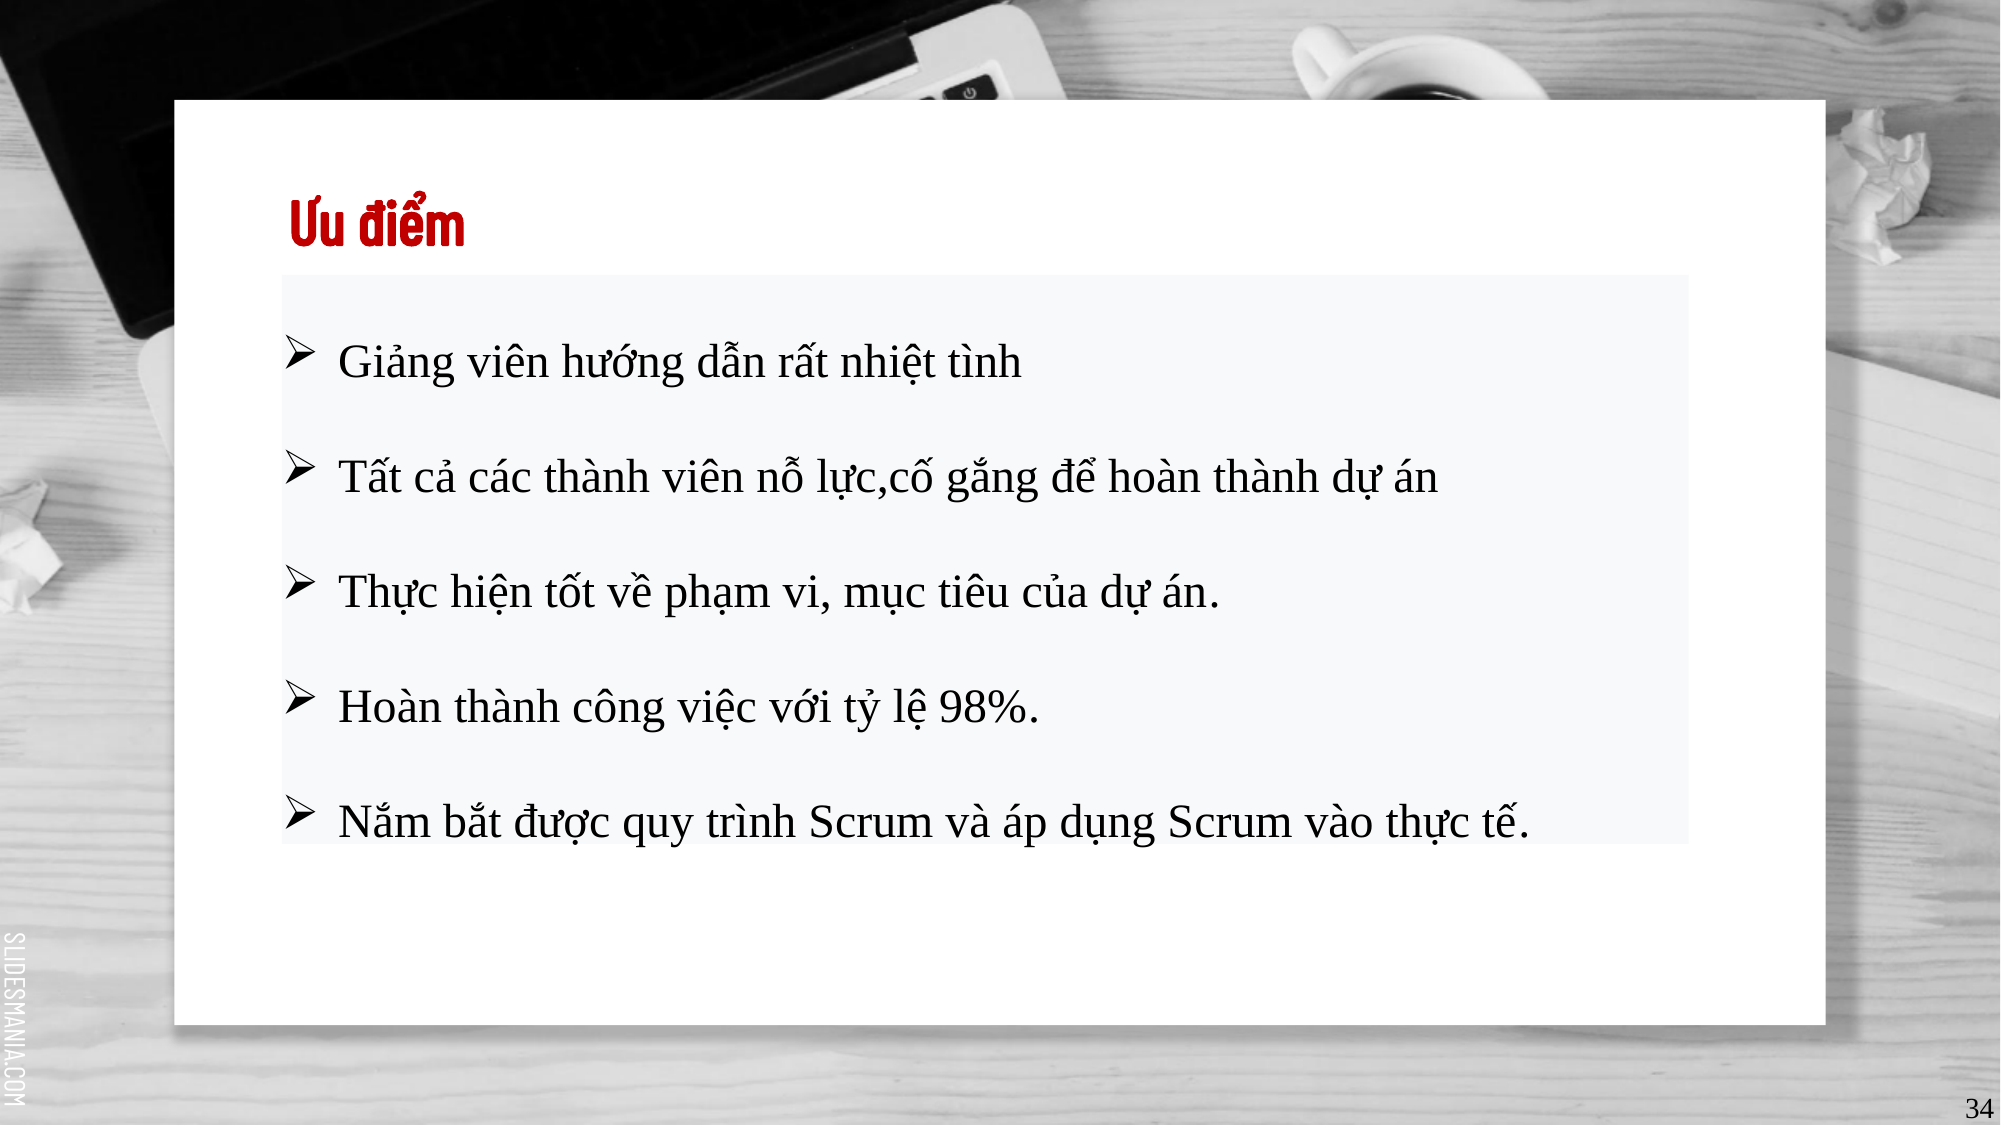

# Ưu điểm
Giảng viên hướng dẫn rất nhiệt tình
Tất cả các thành viên nỗ lực,cố gắng để hoàn thành dự án
Thực hiện tốt về phạm vi, mục tiêu của dự án.
Hoàn thành công việc với tỷ lệ 98%.
Nắm bắt được quy trình Scrum và áp dụng Scrum vào thực tế.
34